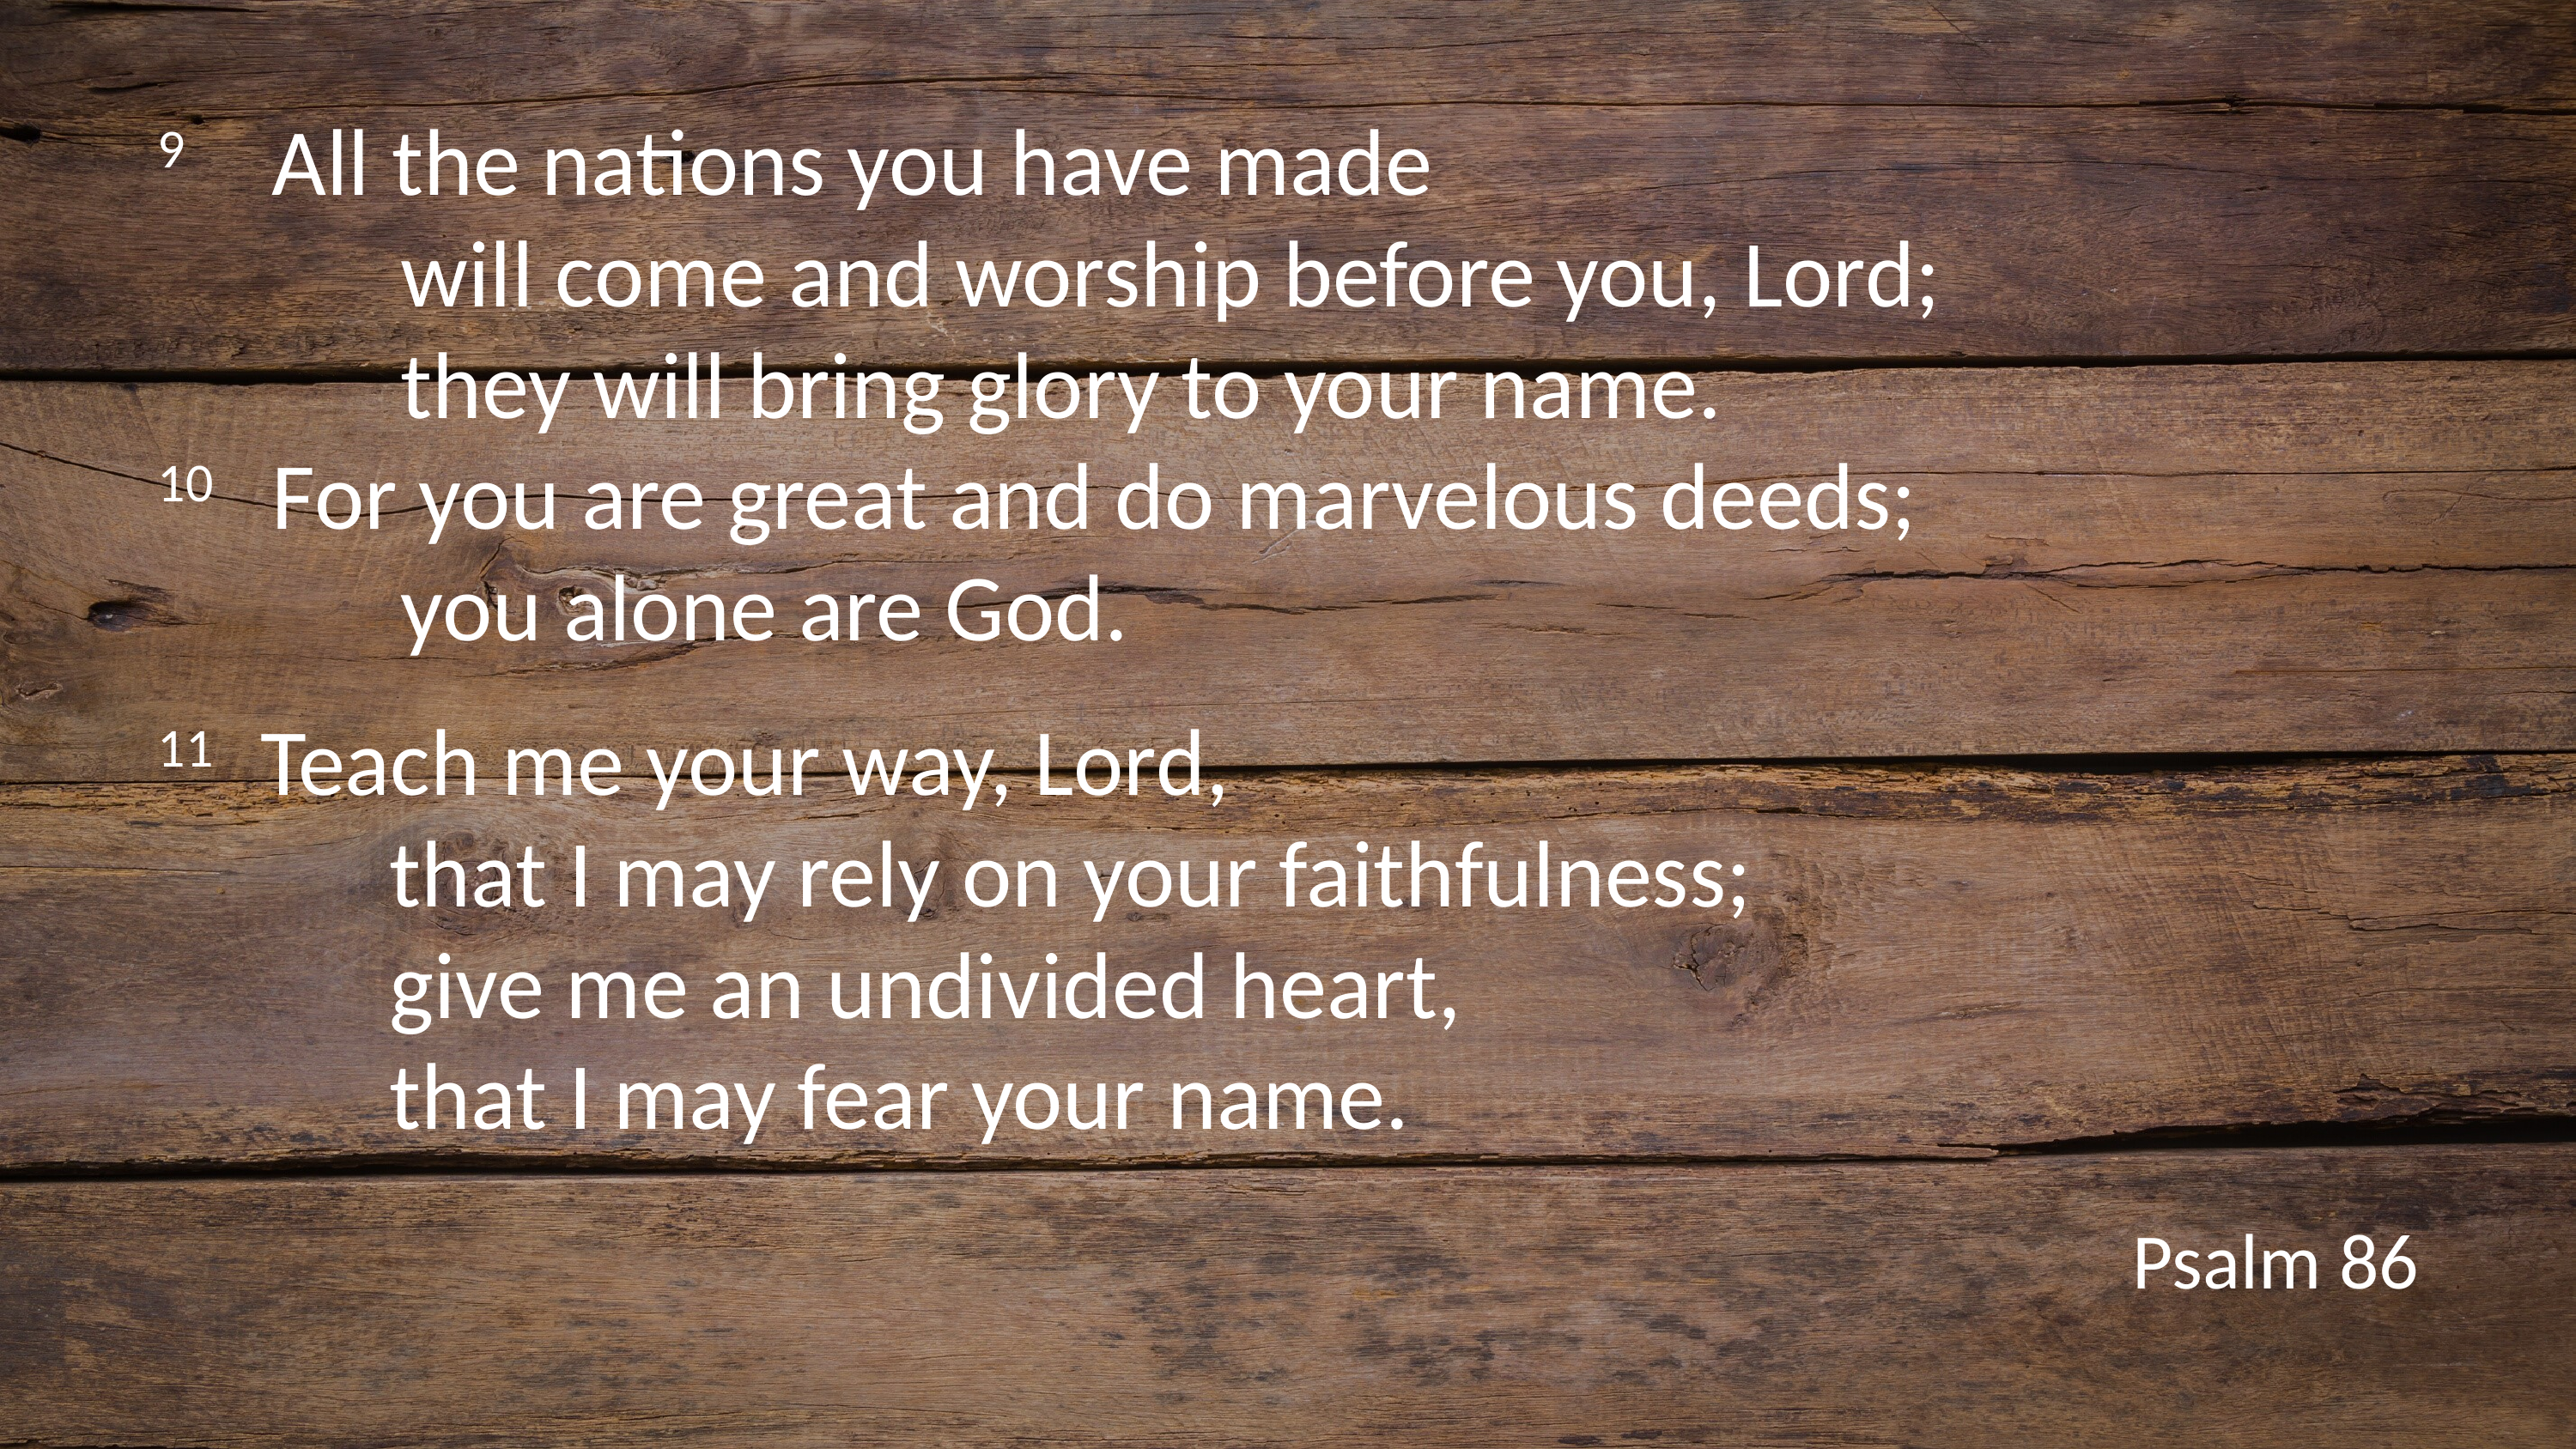

9 	All the nations you have made
		will come and worship before you, Lord;
		they will bring glory to your name.
10 	For you are great and do marvelous deeds;
		you alone are God.
11 	Teach me your way, Lord,
		that I may rely on your faithfulness;
		give me an undivided heart,
		that I may fear your name.
Psalm 86